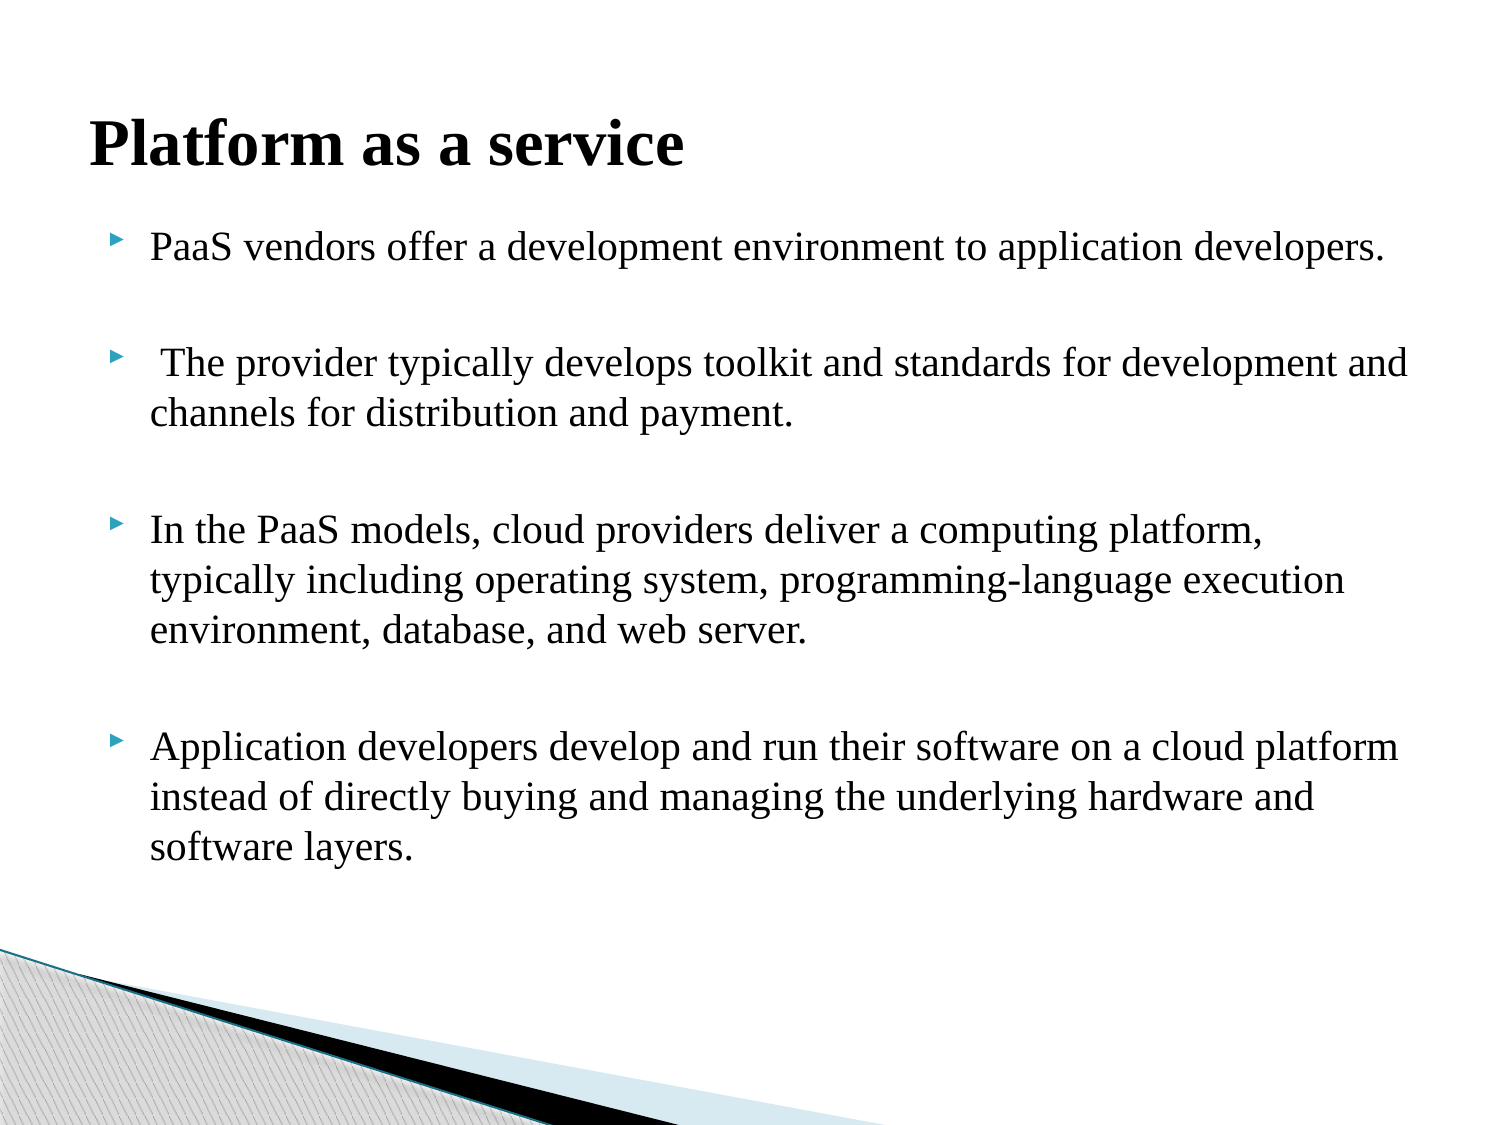

# Platform as a service
PaaS vendors offer a development environment to application developers.

 The provider typically develops toolkit and standards for development and channels for distribution and payment.

In the PaaS models, cloud providers deliver a computing platform, typically including operating system, programming-language execution environment, database, and web server.

Application developers develop and run their software on a cloud platform instead of directly buying and managing the underlying hardware and software layers.